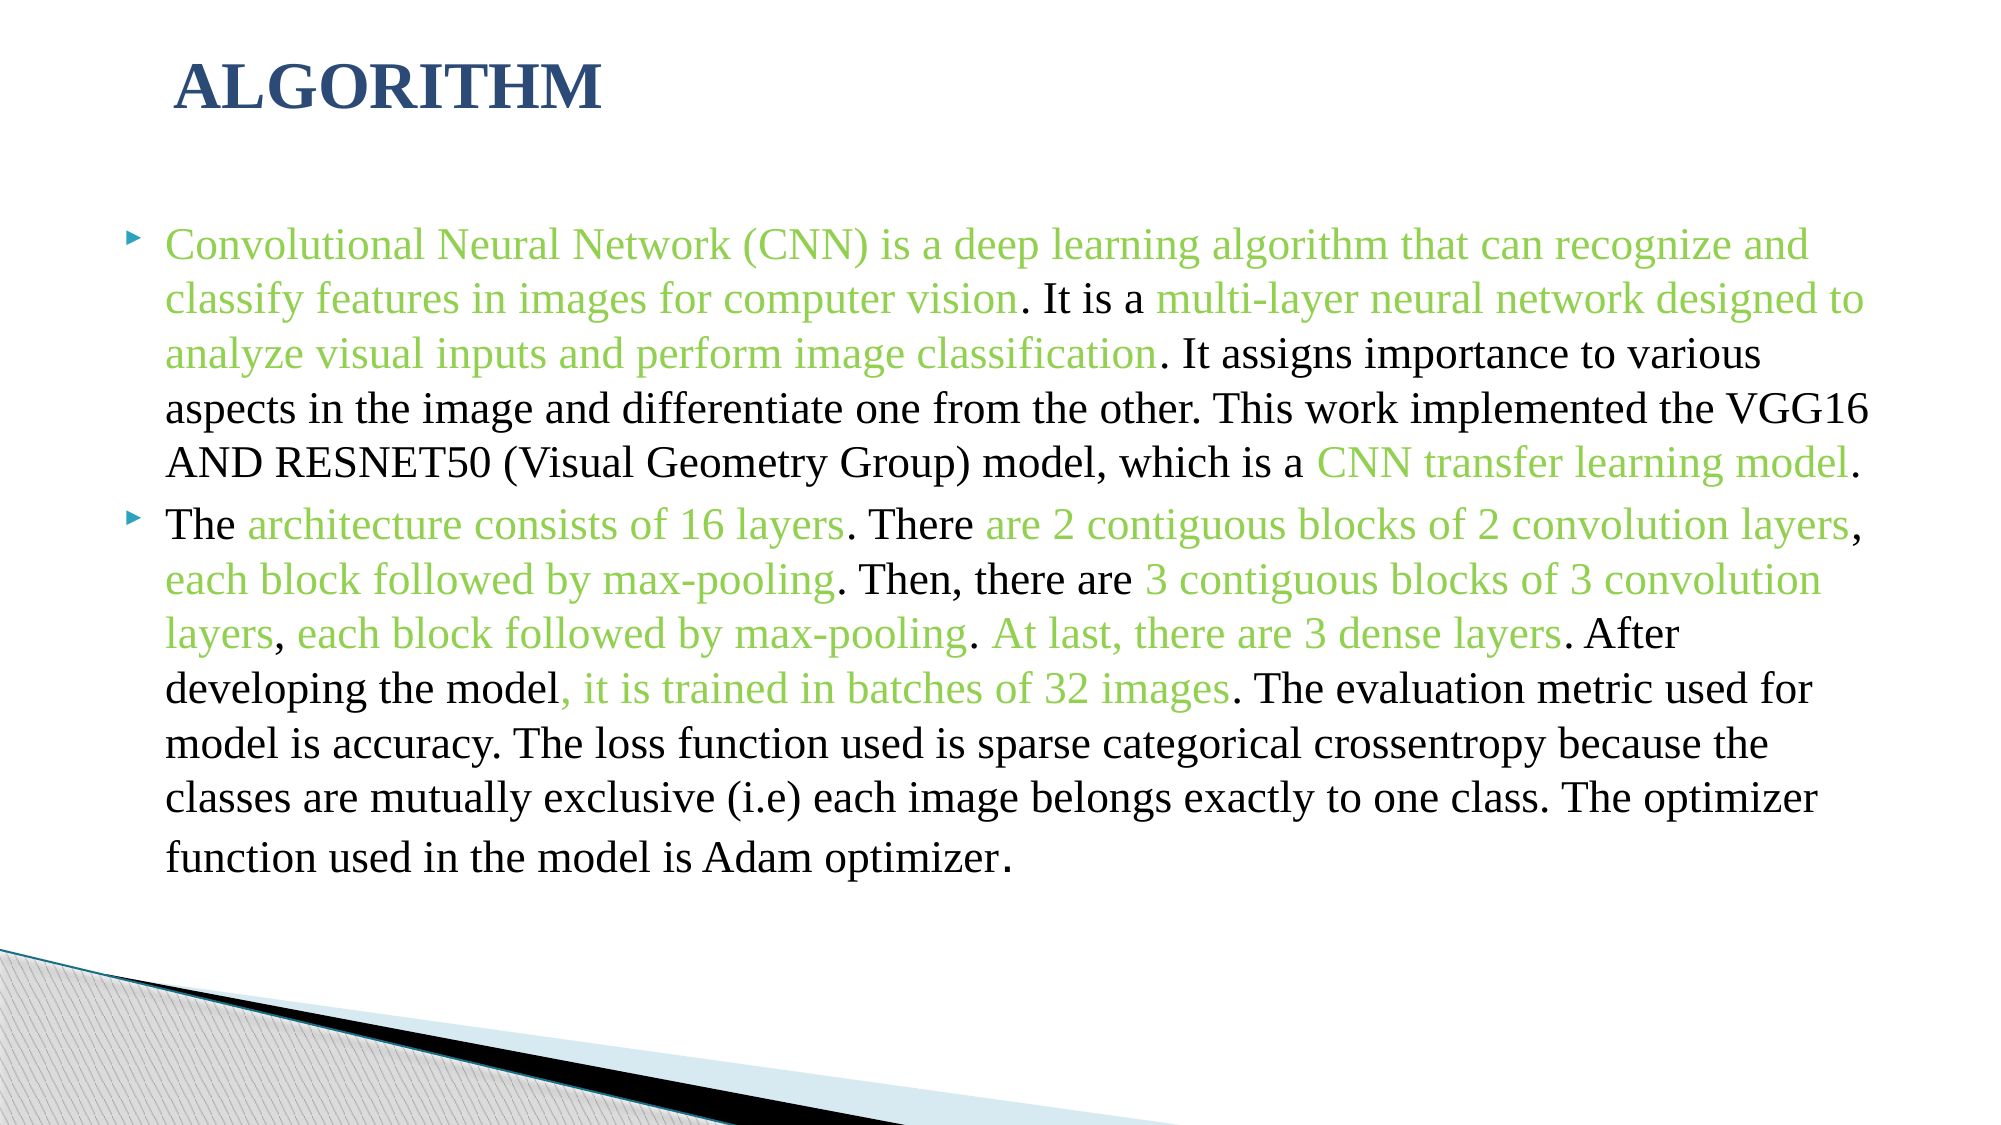

ALGORITHM
Convolutional Neural Network (CNN) is a deep learning algorithm that can recognize and classify features in images for computer vision. It is a multi-layer neural network designed to analyze visual inputs and perform image classification. It assigns importance to various aspects in the image and differentiate one from the other. This work implemented the VGG16 AND RESNET50 (Visual Geometry Group) model, which is a CNN transfer learning model.
The architecture consists of 16 layers. There are 2 contiguous blocks of 2 convolution layers, each block followed by max-pooling. Then, there are 3 contiguous blocks of 3 convolution layers, each block followed by max-pooling. At last, there are 3 dense layers. After developing the model, it is trained in batches of 32 images. The evaluation metric used for model is accuracy. The loss function used is sparse categorical crossentropy because the classes are mutually exclusive (i.e) each image belongs exactly to one class. The optimizer function used in the model is Adam optimizer.